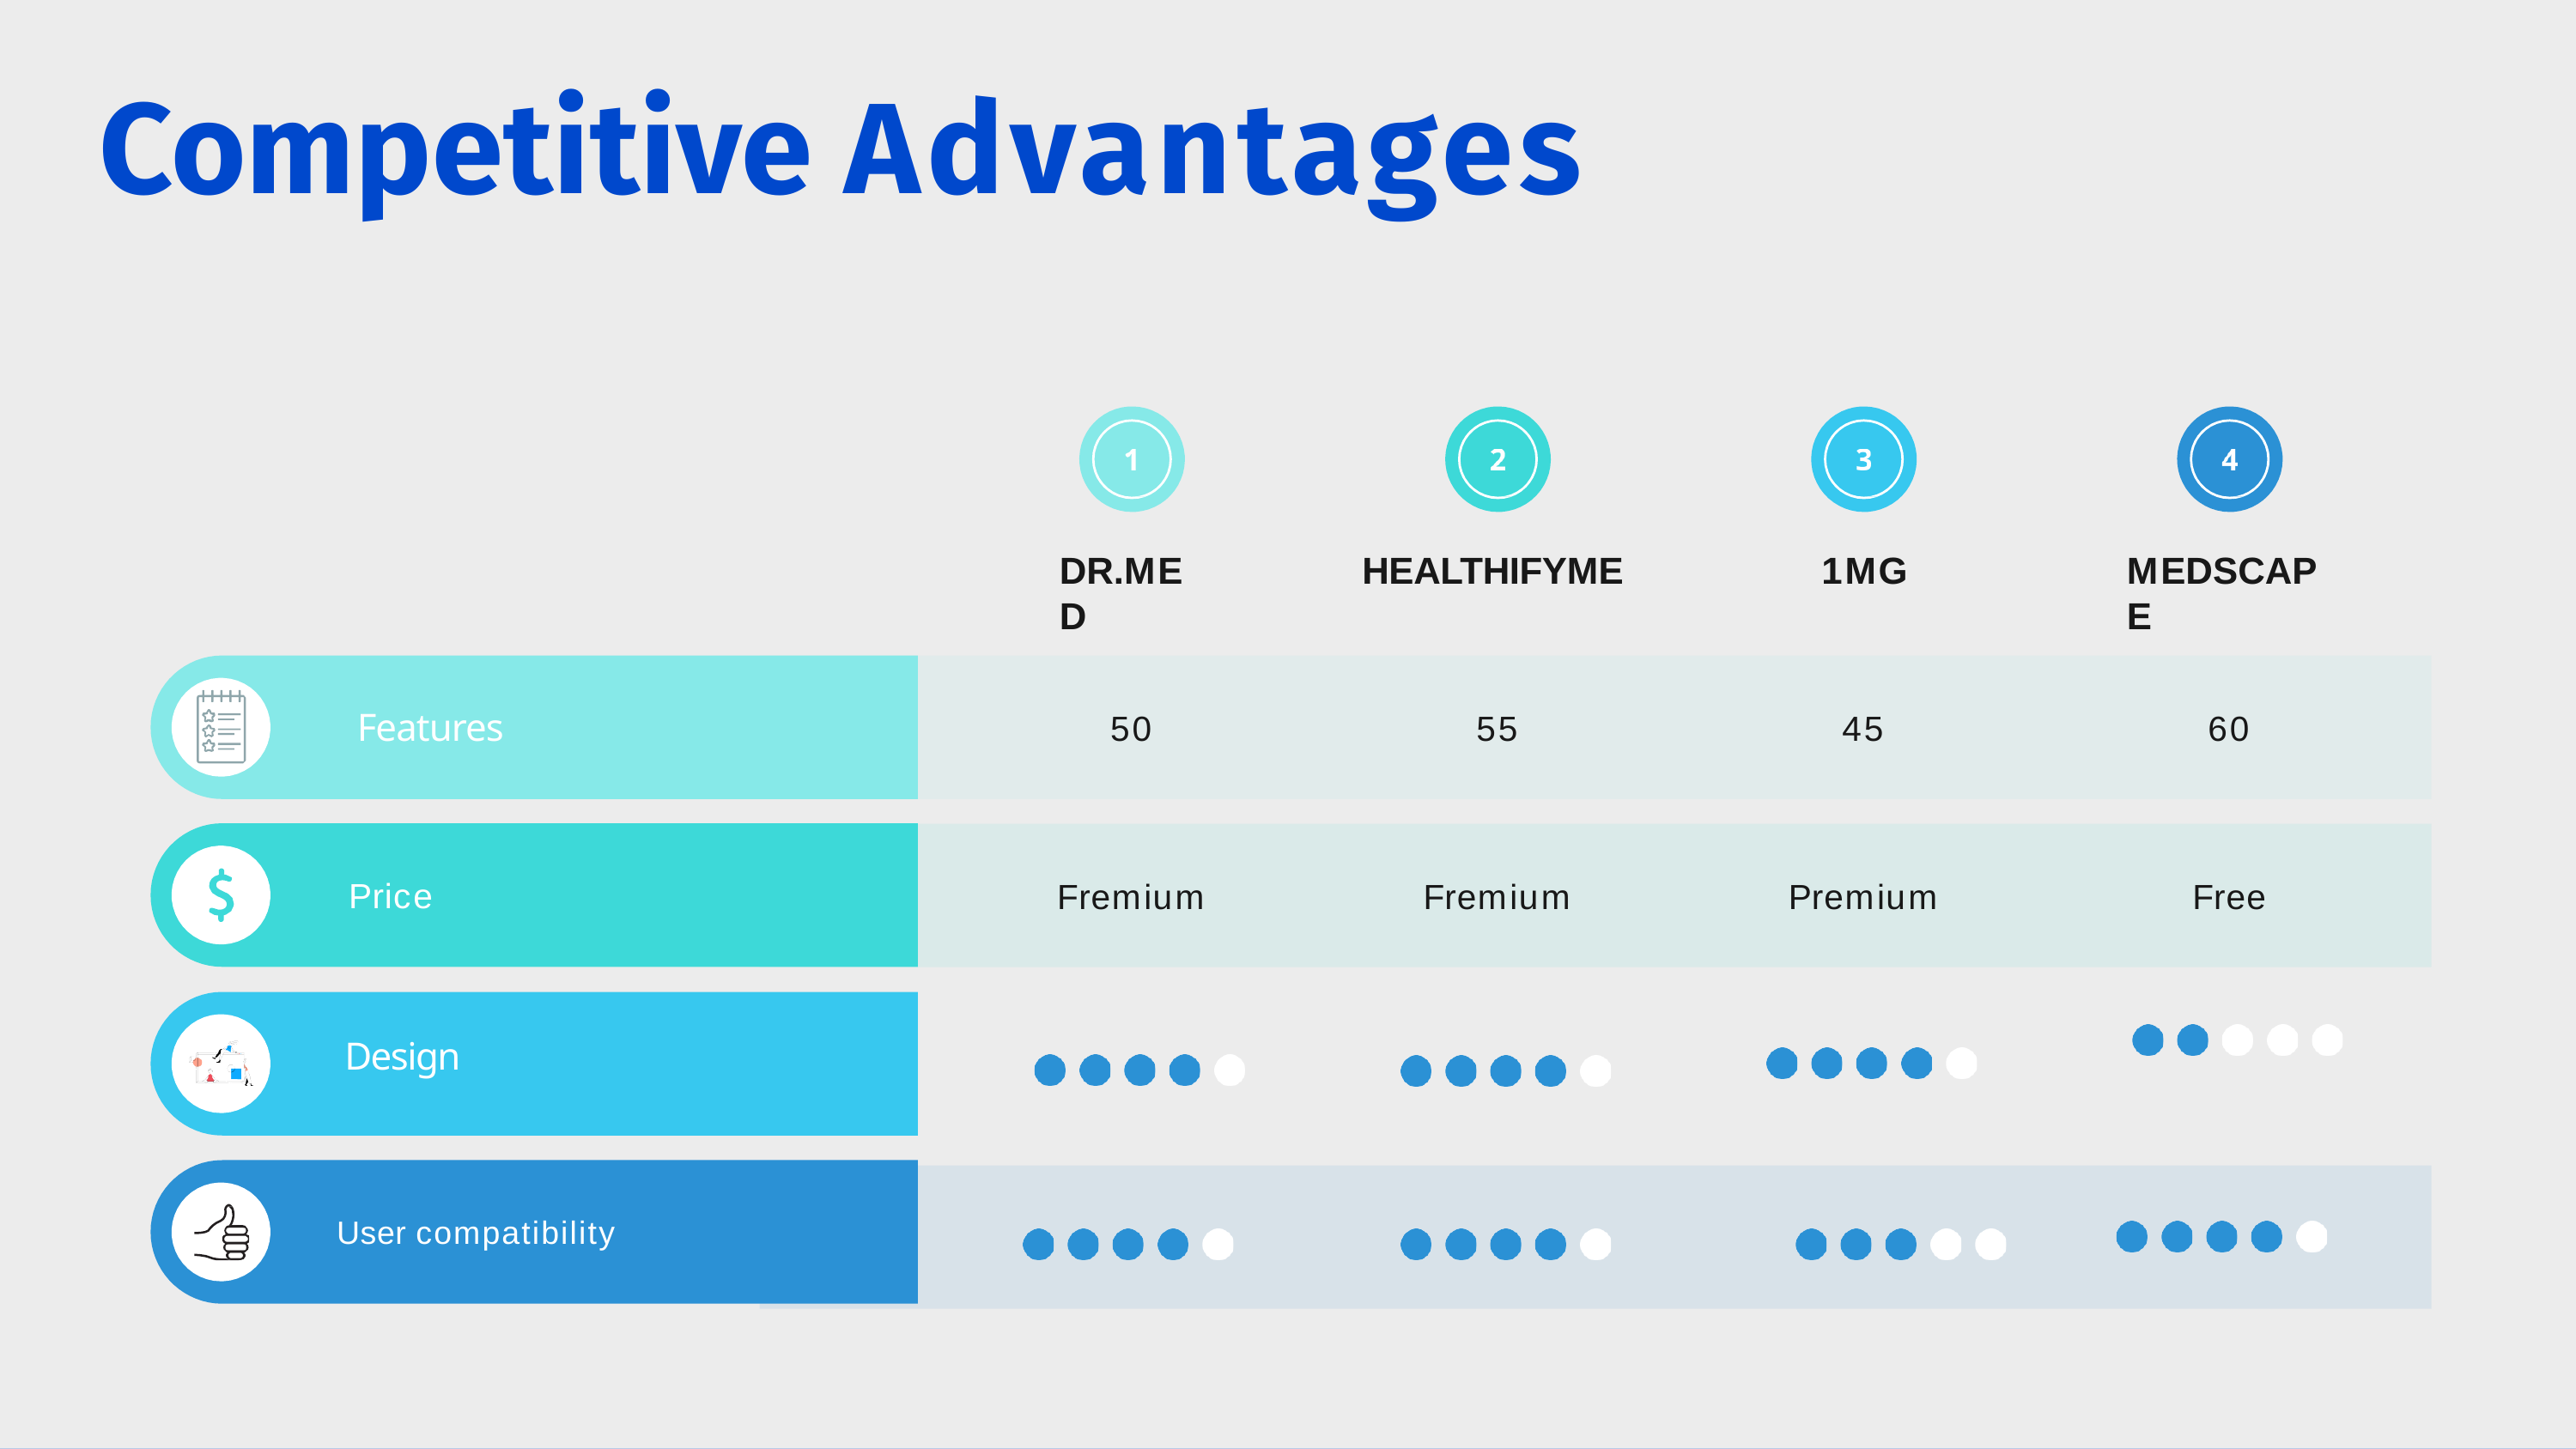

# Competitive Advantages

DR.MED
HEALTHIFYME
1MG
MEDSCAPE

Features
50
55
45
60

Price
Fremium
Fremium
Premium
Free

Design

User compatibility